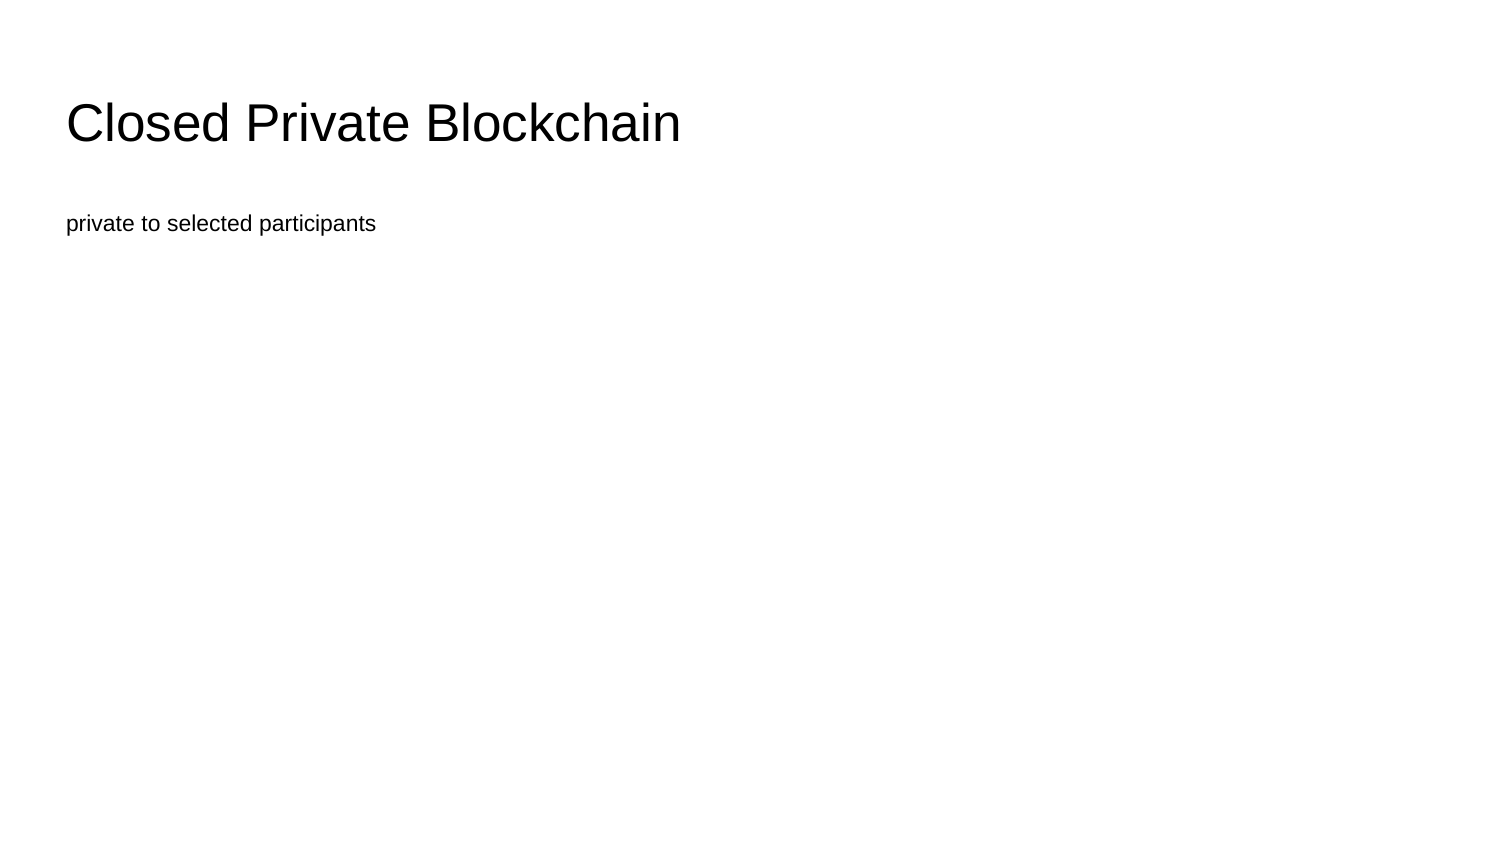

# Closed Private Blockchain
private to selected participants